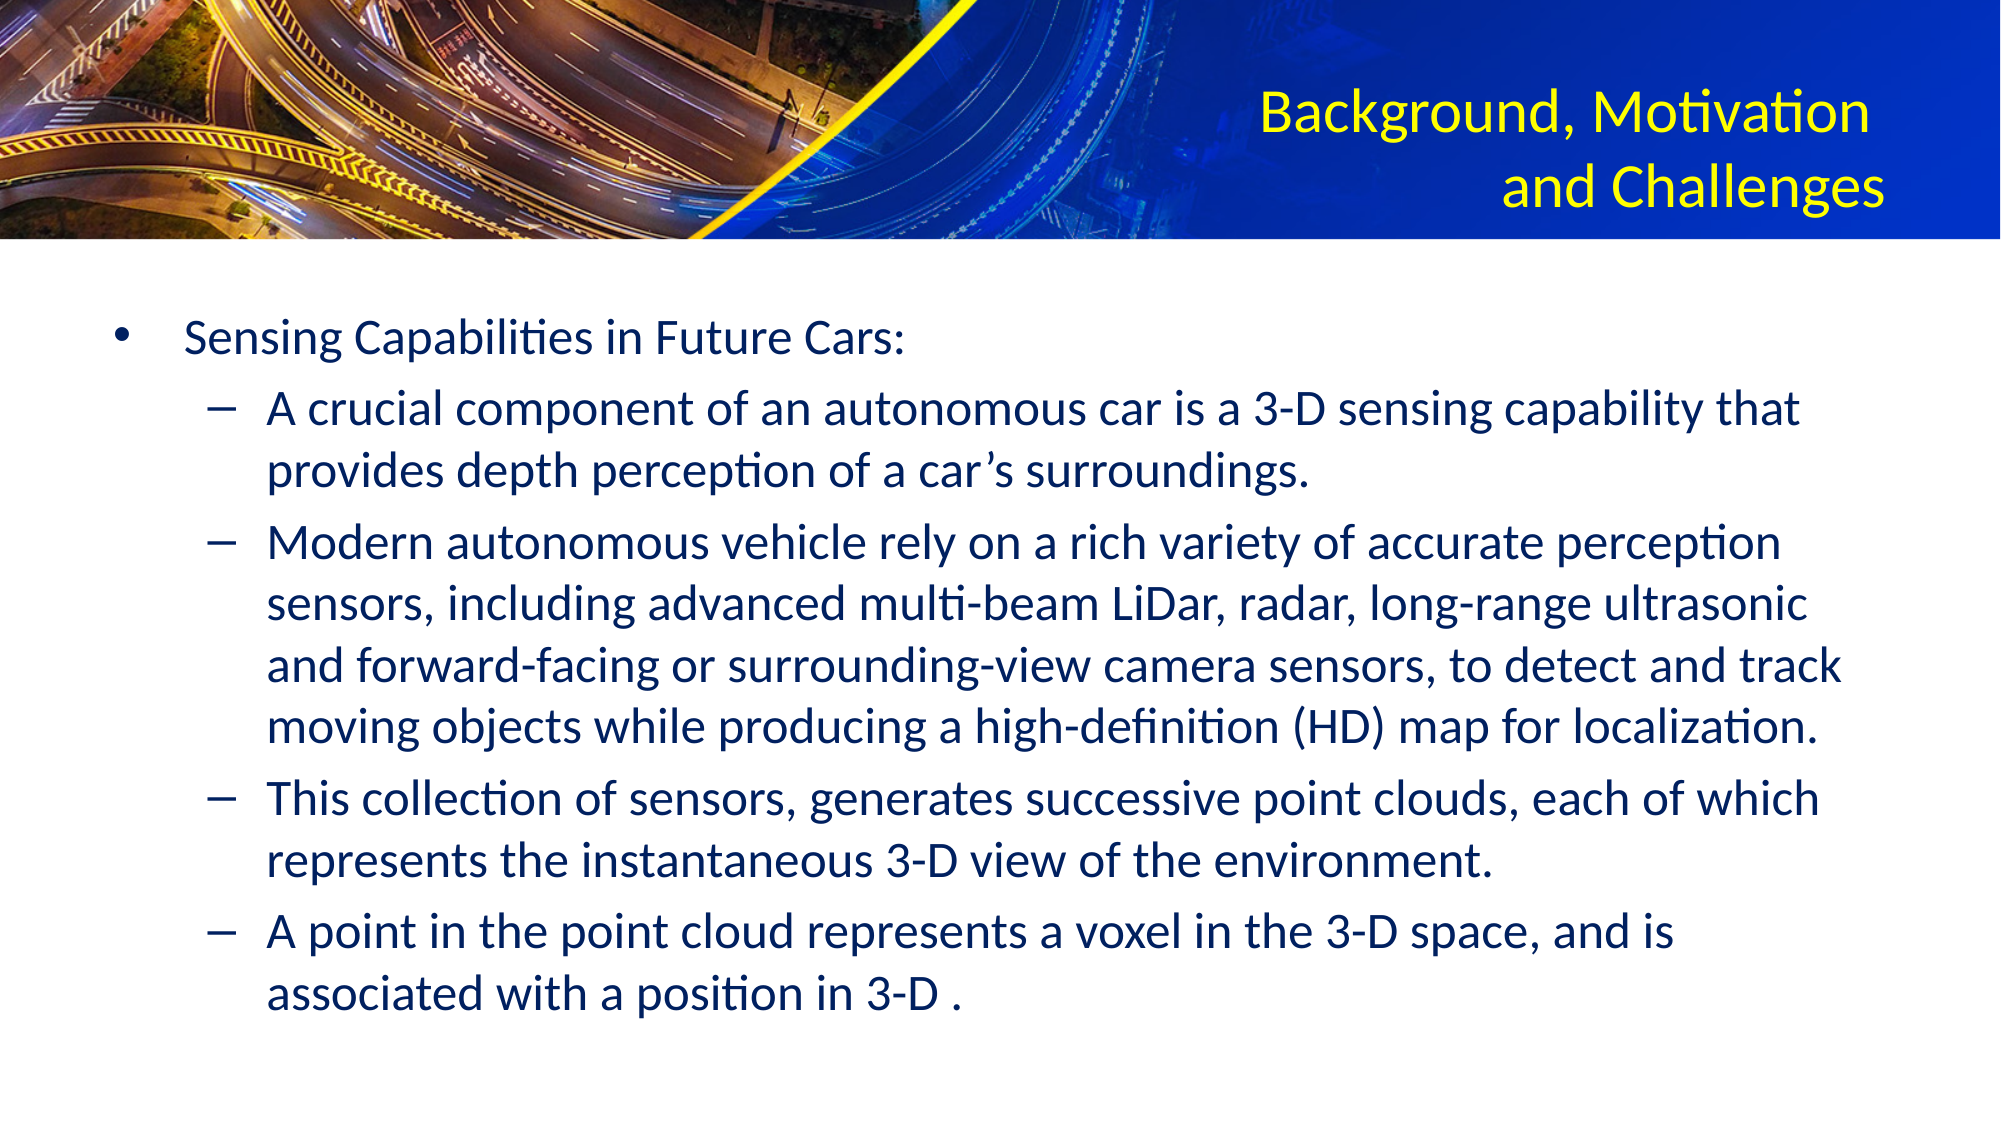

# Background, Motivation and Challenges
Sensing Capabilities in Future Cars:
A crucial component of an autonomous car is a 3-D sensing capability that provides depth perception of a car’s surroundings.
Modern autonomous vehicle rely on a rich variety of accurate perception sensors, including advanced multi-beam LiDar, radar, long-range ultrasonic and forward-facing or surrounding-view camera sensors, to detect and track moving objects while producing a high-definition (HD) map for localization.
This collection of sensors, generates successive point clouds, each of which represents the instantaneous 3-D view of the environment.
A point in the point cloud represents a voxel in the 3-D space, and is associated with a position in 3-D .